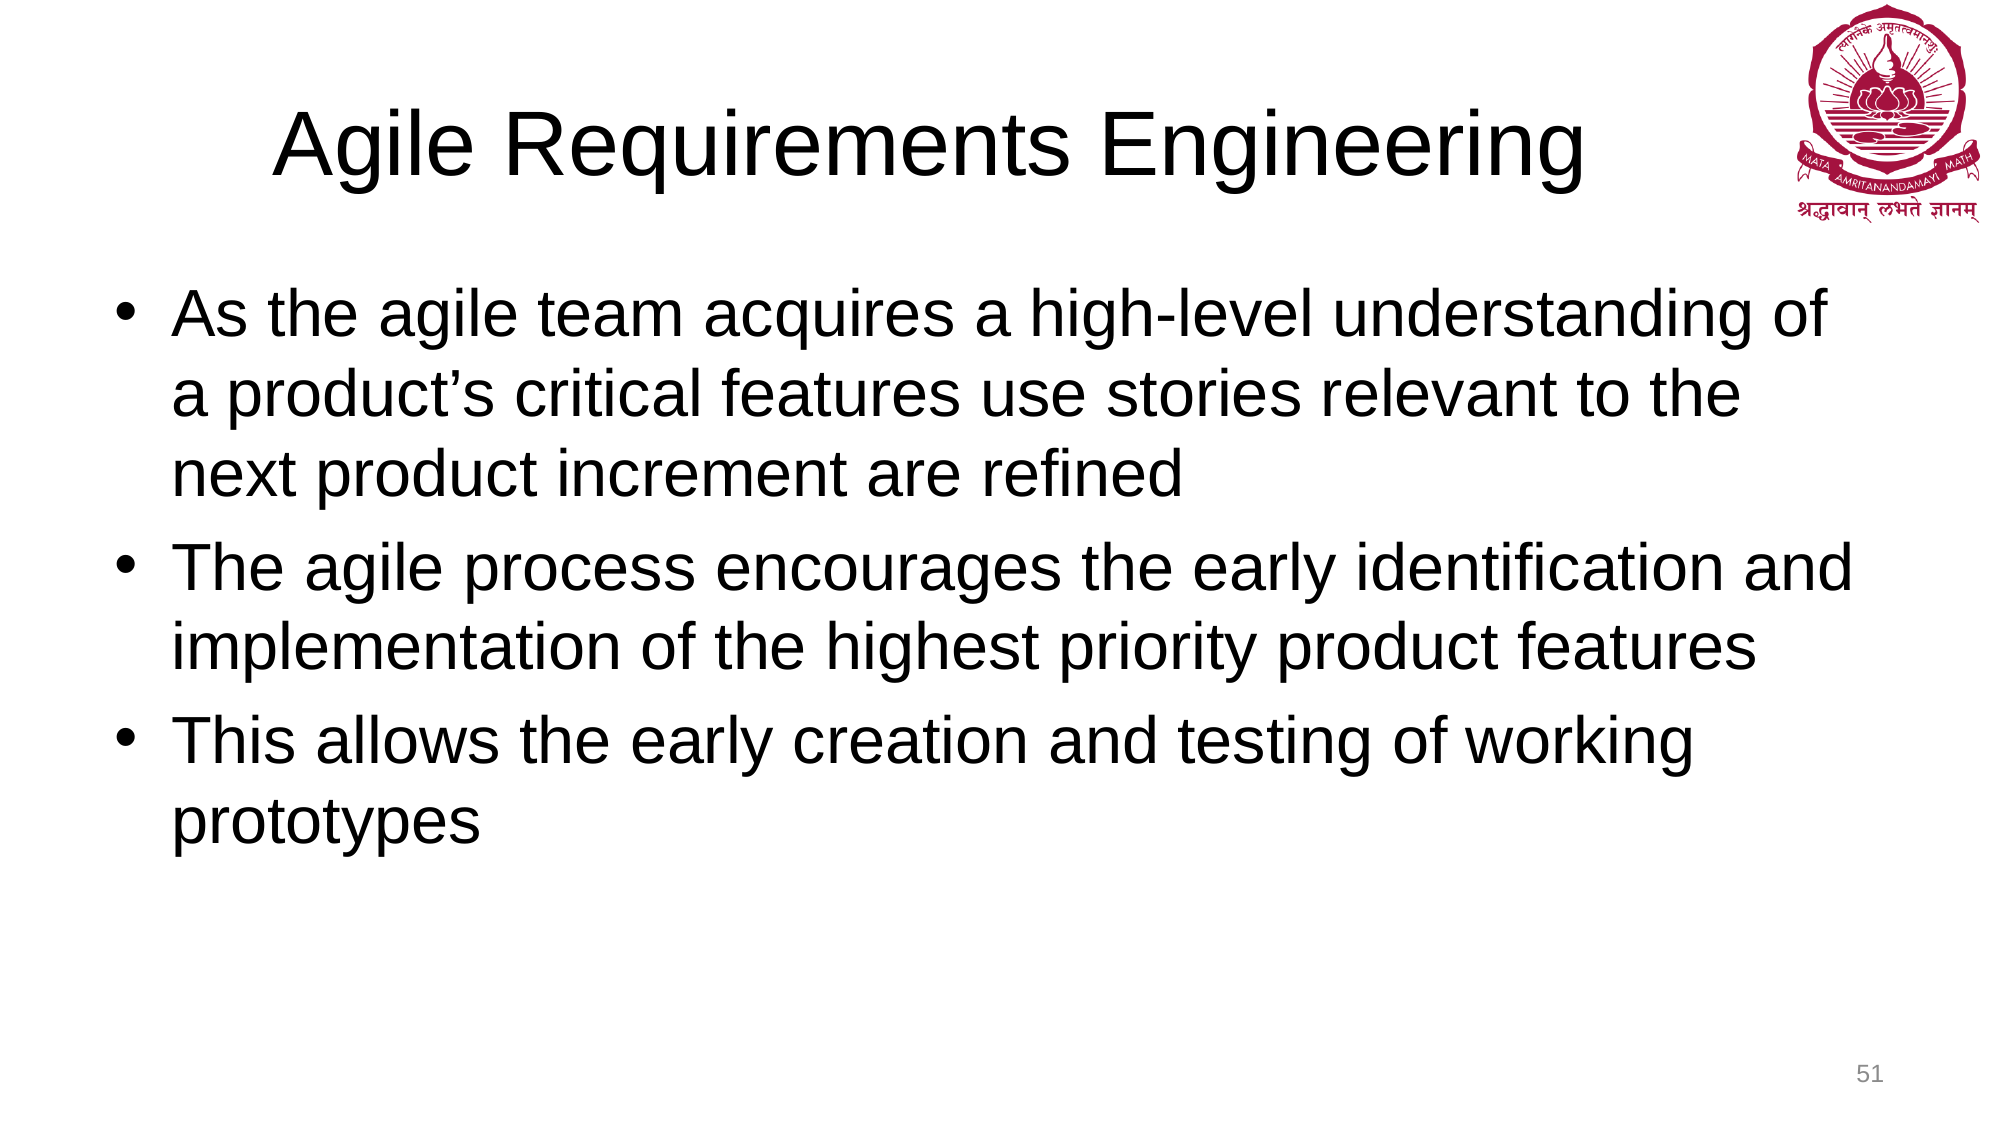

# Agile Requirements Engineering
As the agile team acquires a high-level understanding of a product’s critical features use stories relevant to the next product increment are refined
The agile process encourages the early identification and implementation of the highest priority product features
This allows the early creation and testing of working prototypes
51